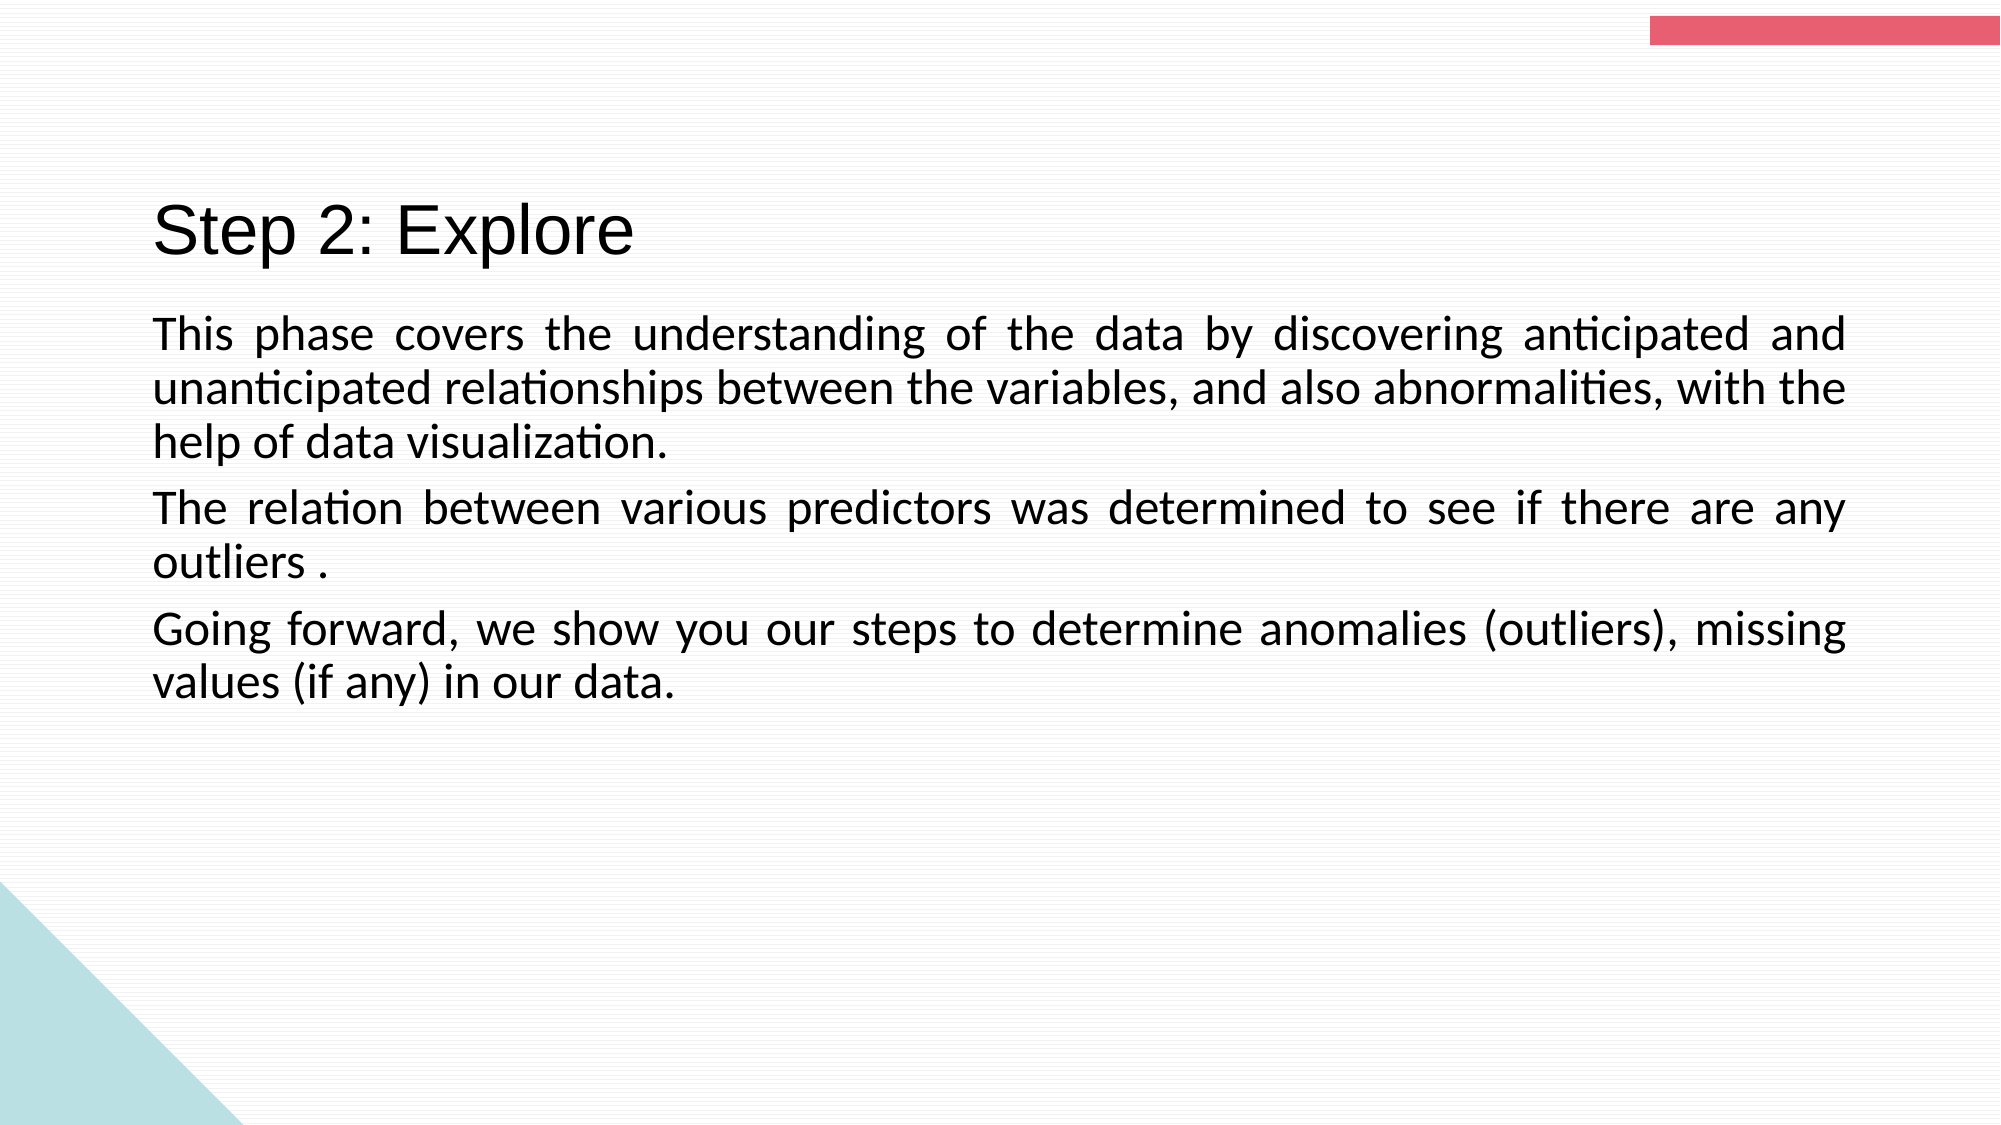

# Step 2: Explore
This phase covers the understanding of the data by discovering anticipated and unanticipated relationships between the variables, and also abnormalities, with the help of data visualization.
The relation between various predictors was determined to see if there are any outliers .
Going forward, we show you our steps to determine anomalies (outliers), missing values (if any) in our data.